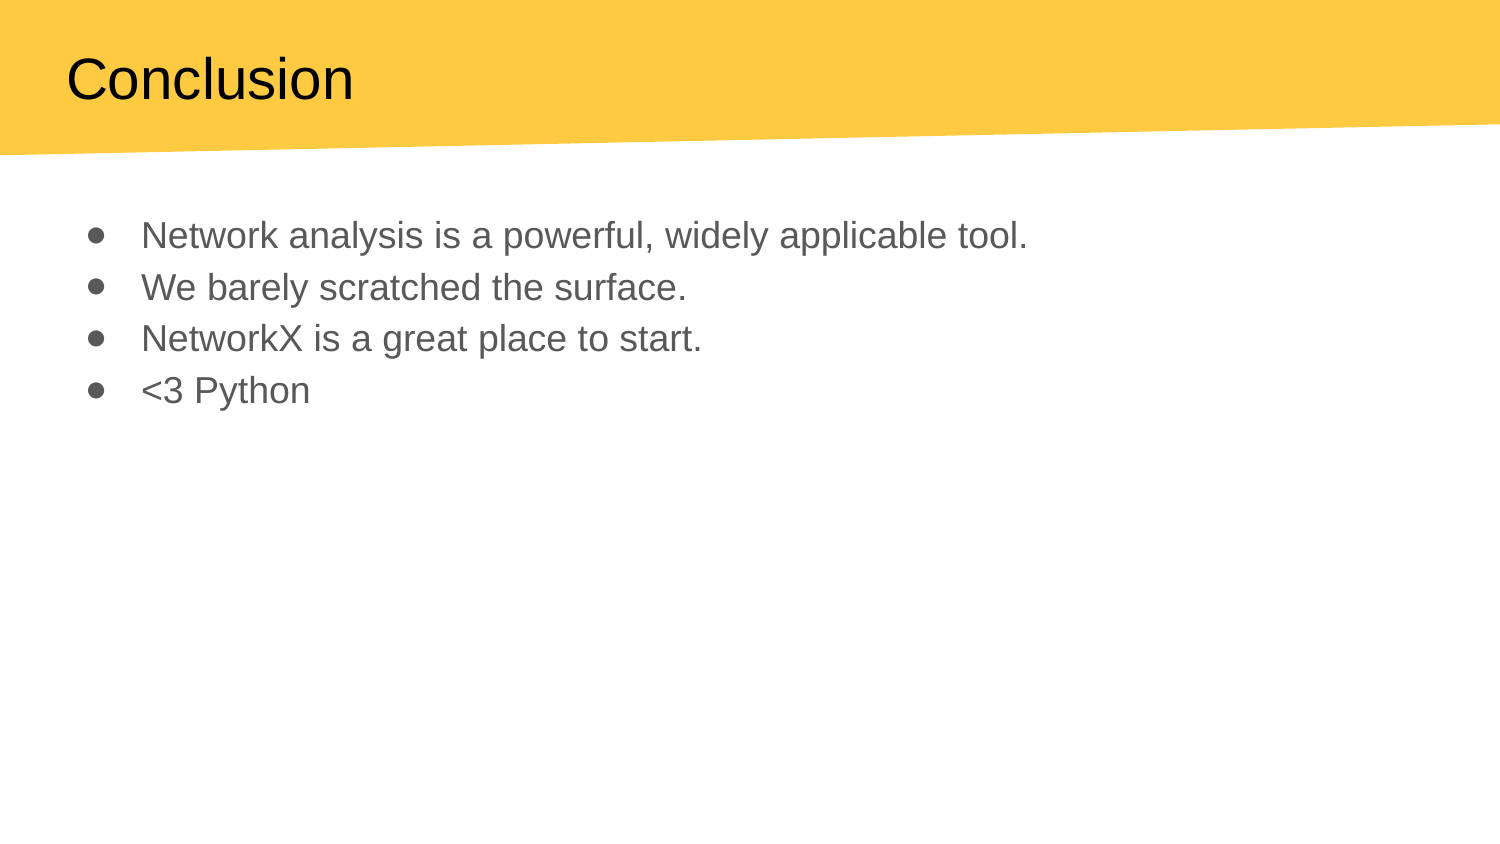

Conclusion
#
Network analysis is a powerful, widely applicable tool.
We barely scratched the surface.
NetworkX is a great place to start.
<3 Python